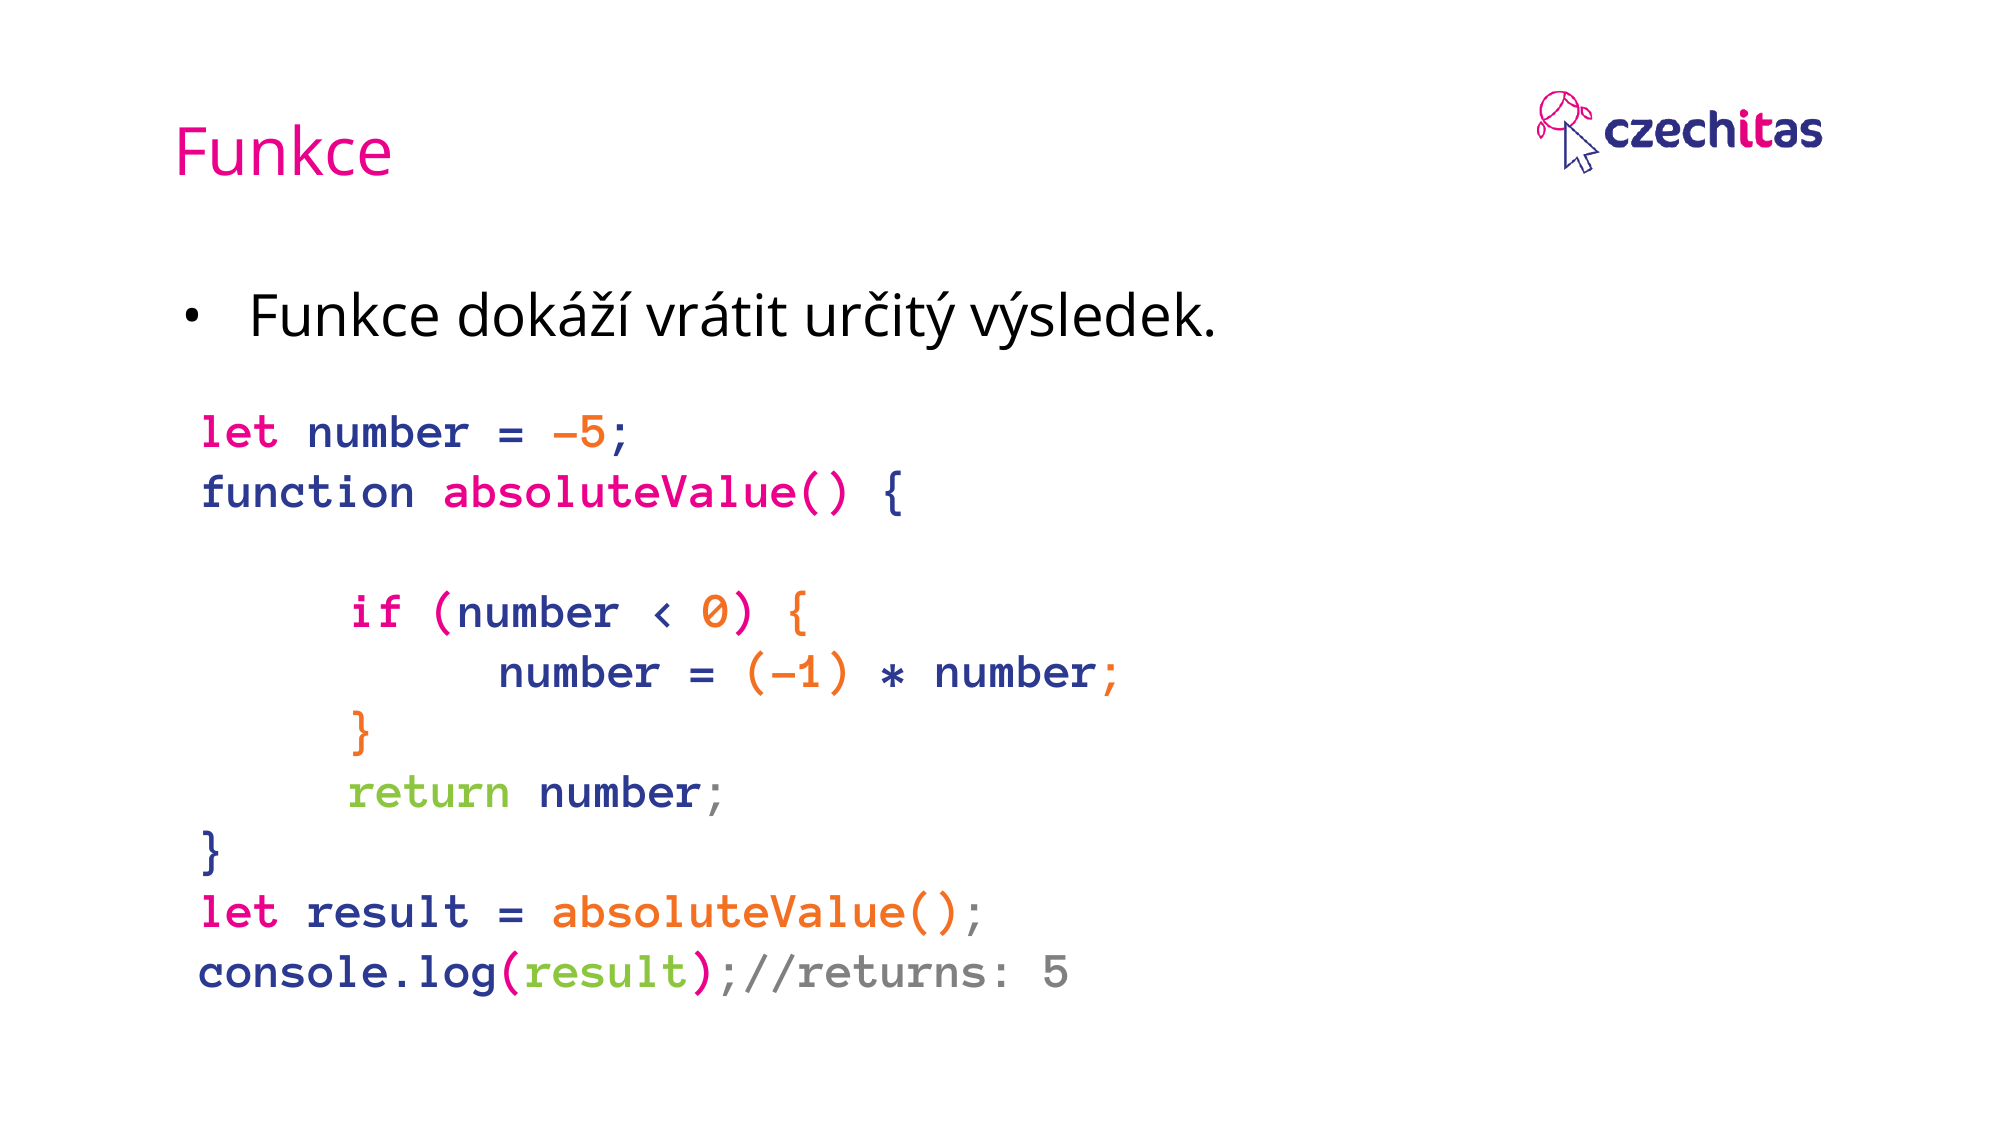

# Funkce
Funkce dokáží vrátit určitý výsledek.
let number = -5;
function absoluteValue() {

	if (number < 0) {
		number = (-1) * number;
	}
	return number;
}
let result = absoluteValue();
console.log(result);//returns: 5